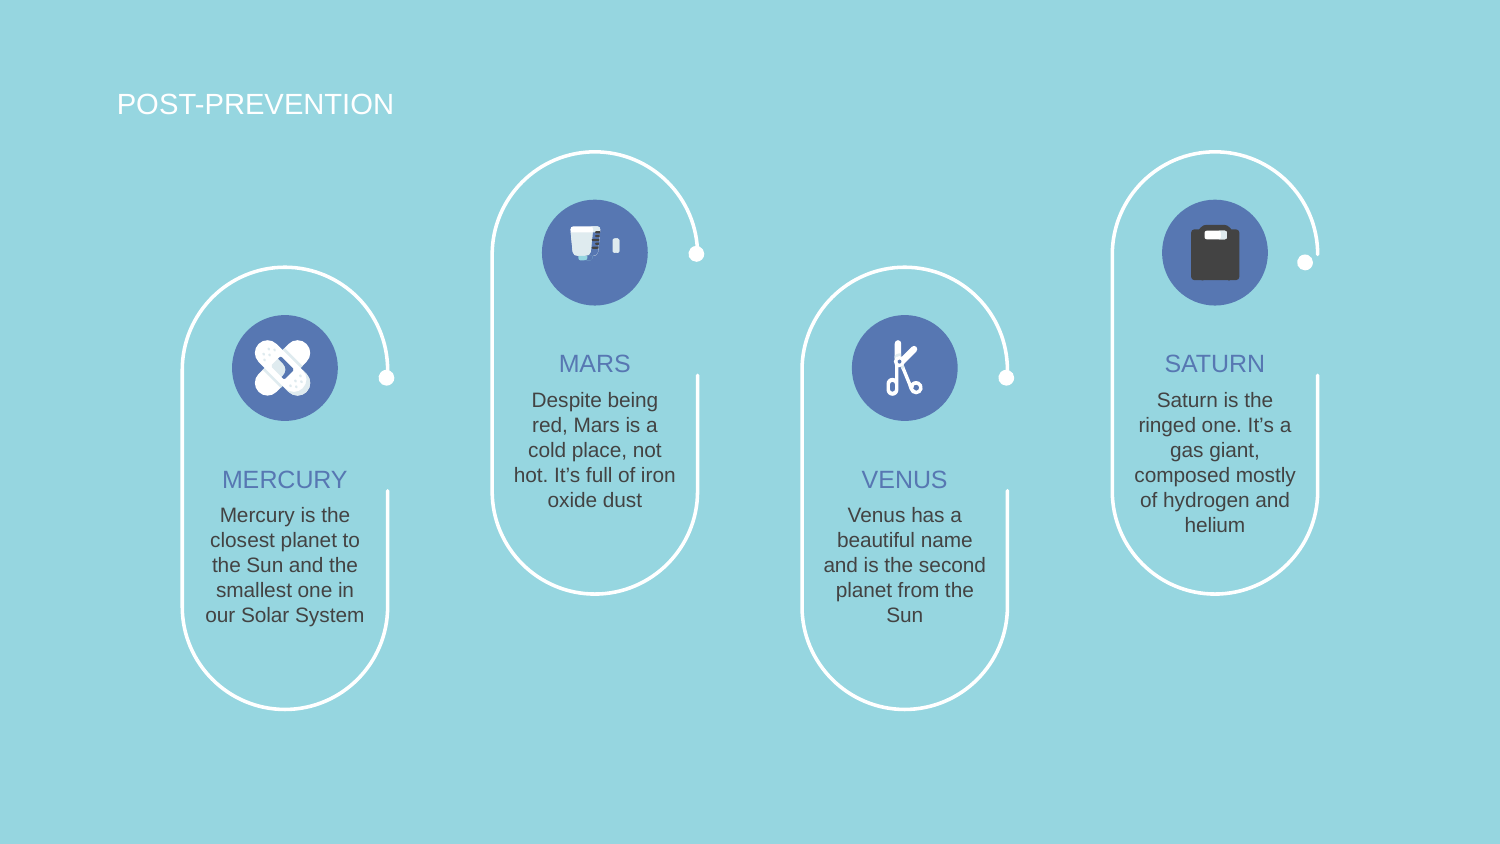

# POST-PREVENTION

MARS
SATURN

Despite being red, Mars is a cold place, not hot. It’s full of iron oxide dust

Saturn is the ringed one. It’s a gas giant, composed mostly of hydrogen and helium

MERCURY
VENUS
Mercury is the closest planet to the Sun and the smallest one in our Solar System

Venus has a beautiful name and is the second planet from the Sun